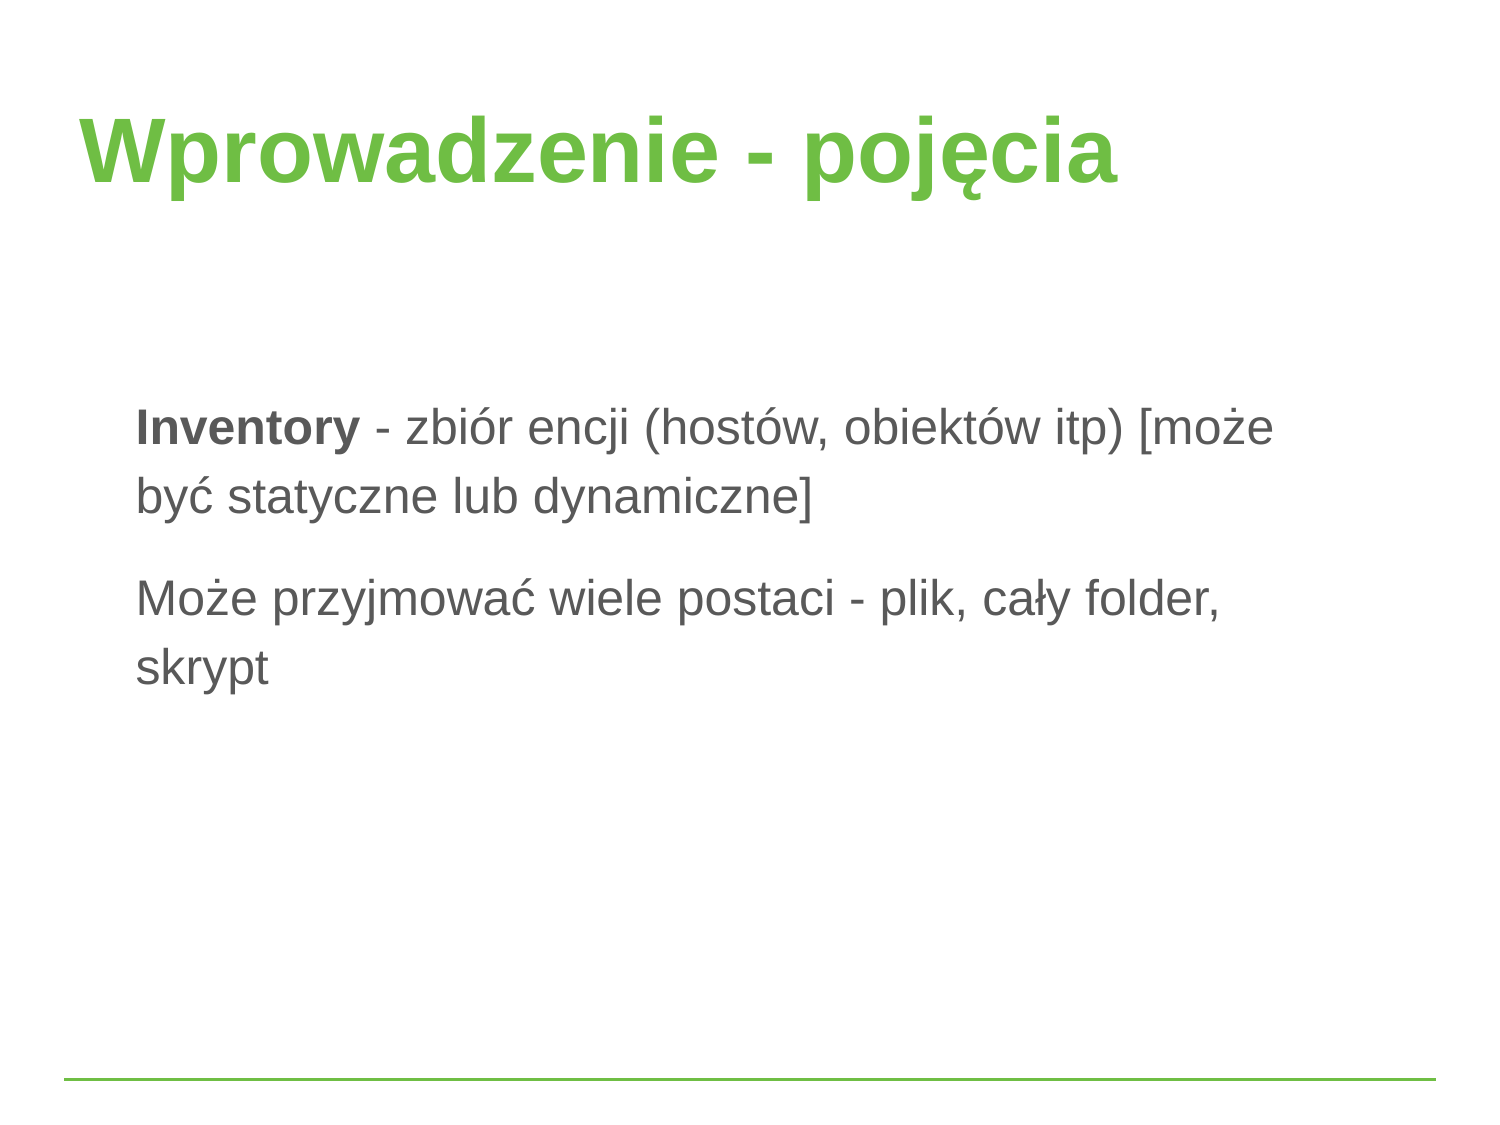

Wprowadzenie - pojęcia

Inventory - zbiór encji (hostów, obiektów itp) [może być statyczne lub dynamiczne]
Może przyjmować wiele postaci - plik, cały folder, skrypt